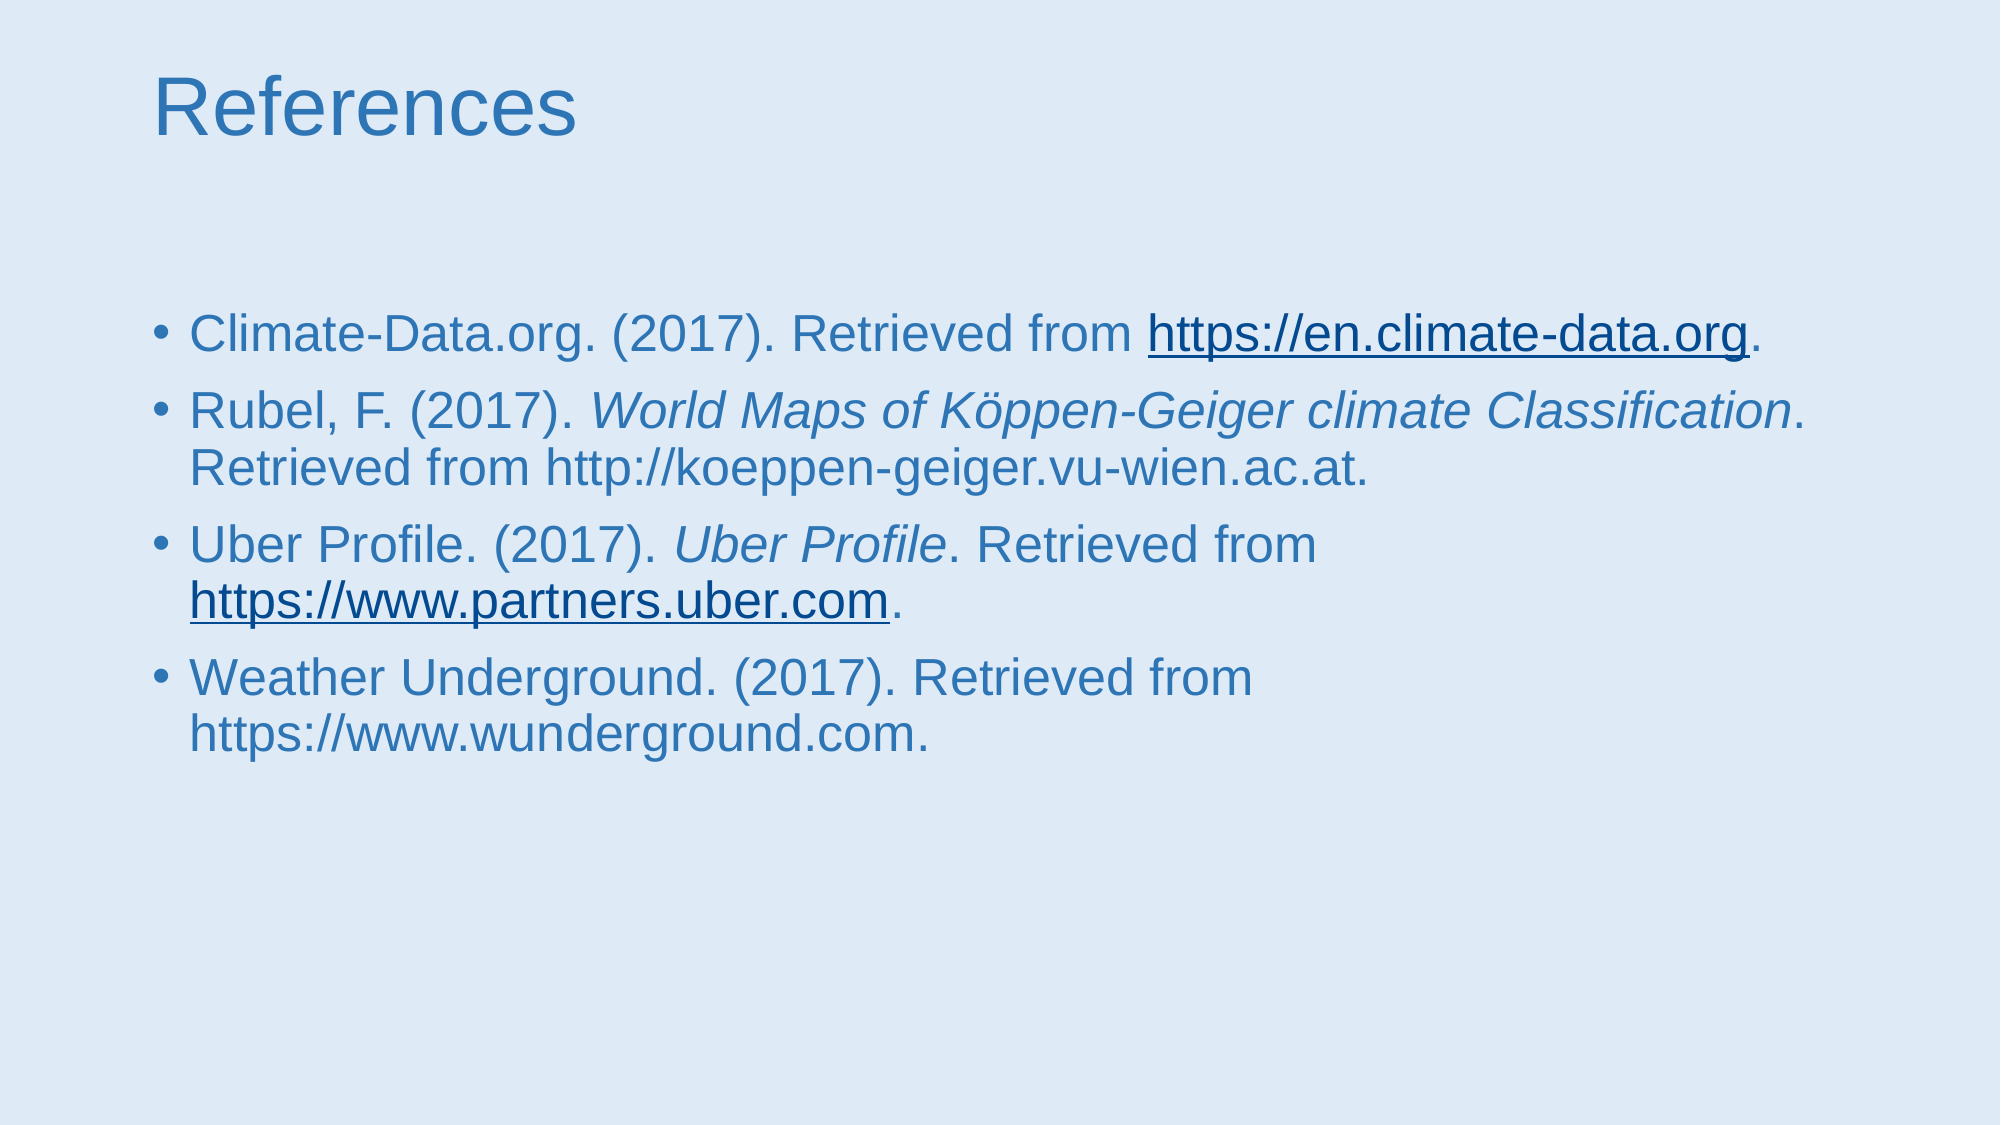

# References
Climate-Data.org. (2017). Retrieved from https://en.climate-data.org.
Rubel, F. (2017). World Maps of Köppen-Geiger climate Classification. Retrieved from http://koeppen-geiger.vu-wien.ac.at.
Uber Profile. (2017). Uber Profile. Retrieved from https://www.partners.uber.com.
Weather Underground. (2017). Retrieved from https://www.wunderground.com.